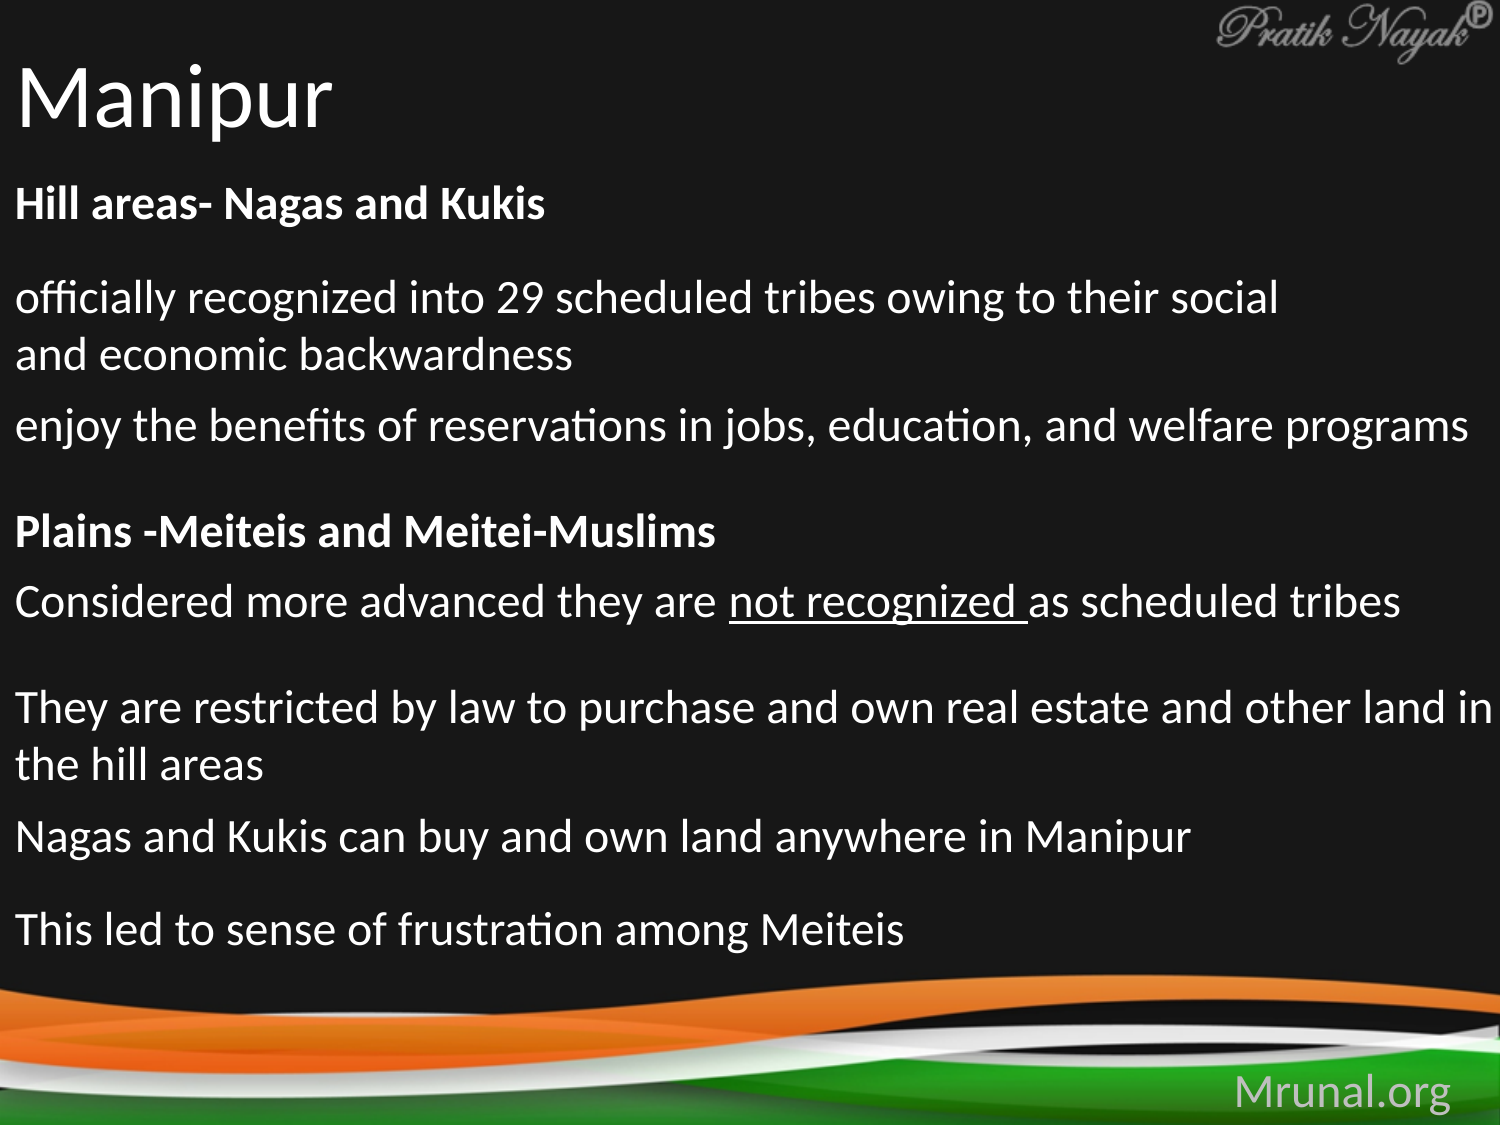

# Manipur
Hill areas- Nagas and Kukis
officially recognized into 29 scheduled tribes owing to their social and economic backwardness
enjoy the benefits of reservations in jobs, education, and welfare programs
Plains -Meiteis and Meitei-Muslims
Considered more advanced they are not recognized as scheduled tribes
They are restricted by law to purchase and own real estate and other land in the hill areas
Nagas and Kukis can buy and own land anywhere in Manipur
This led to sense of frustration among Meiteis
Mrunal.org